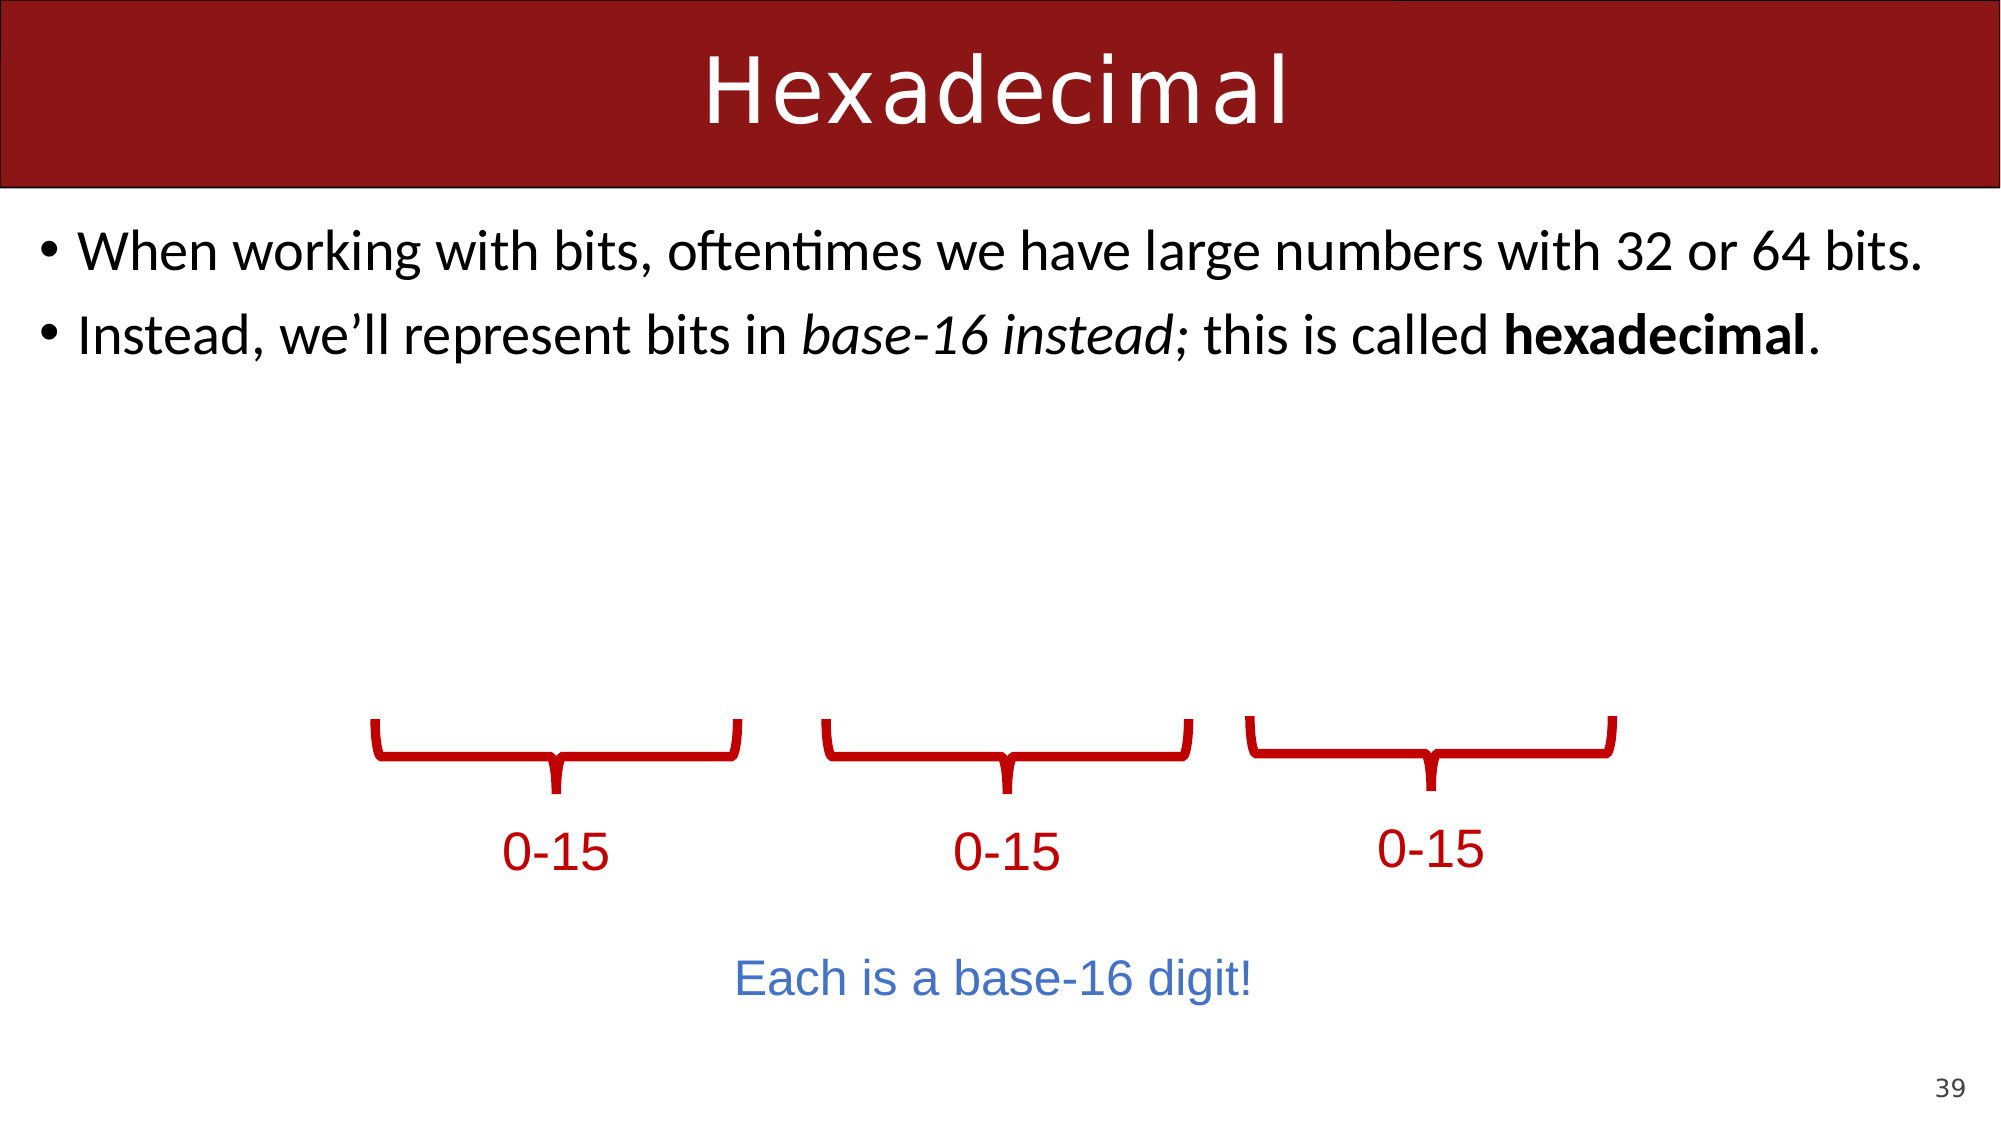

# Hexadecimal
When working with bits, oftentimes we have large numbers with 32 or 64 bits.
Instead, we’ll represent bits in base-16 instead; this is called hexadecimal.

0-15
0-15
0-15
Each is a base-16 digit!